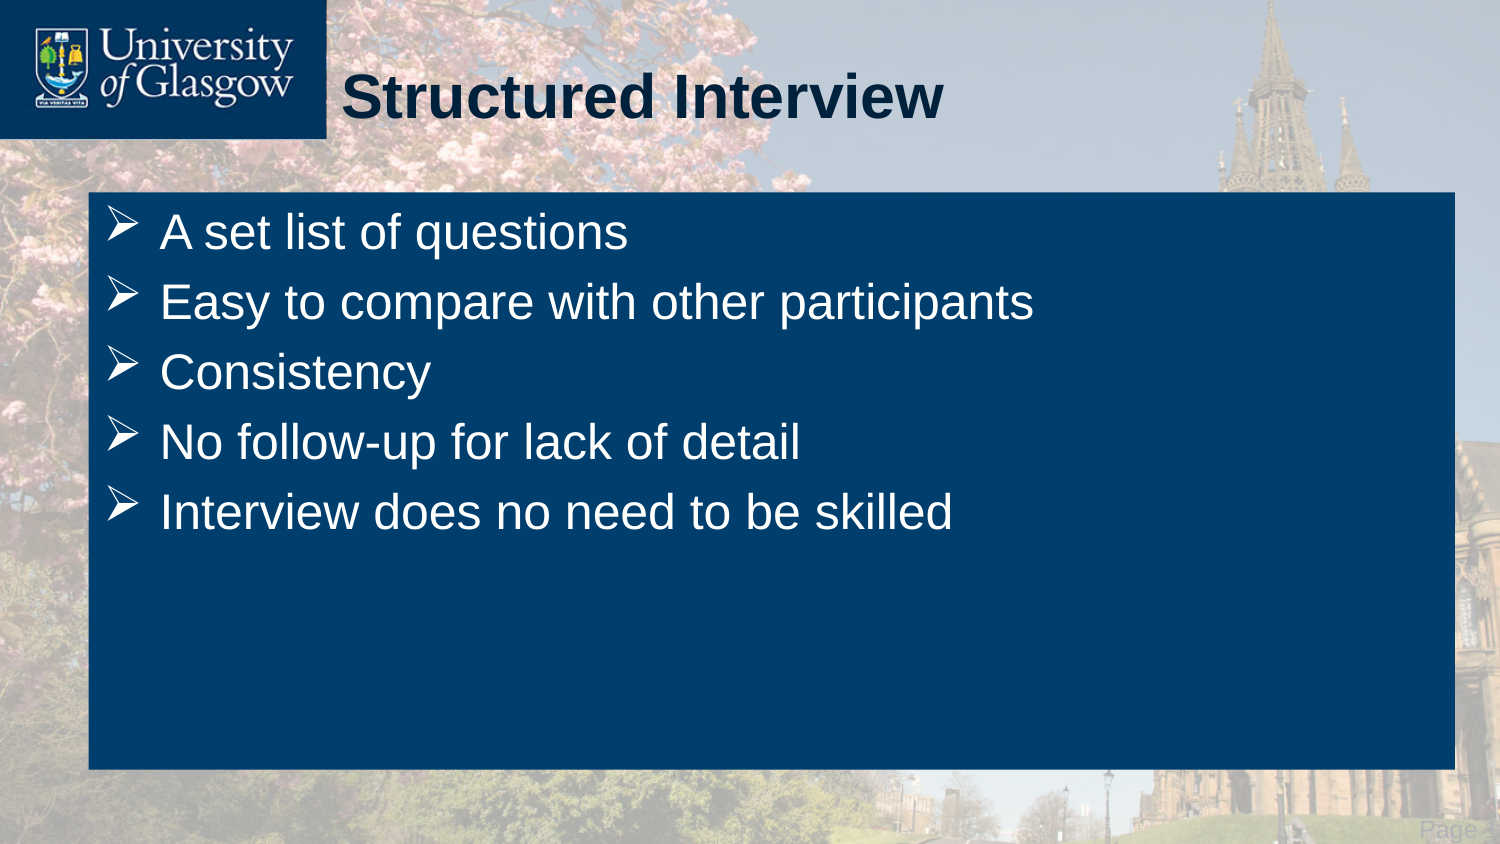

# Structured Interview
A set list of questions
Easy to compare with other participants
Consistency
No follow-up for lack of detail
Interview does no need to be skilled

 Page 15